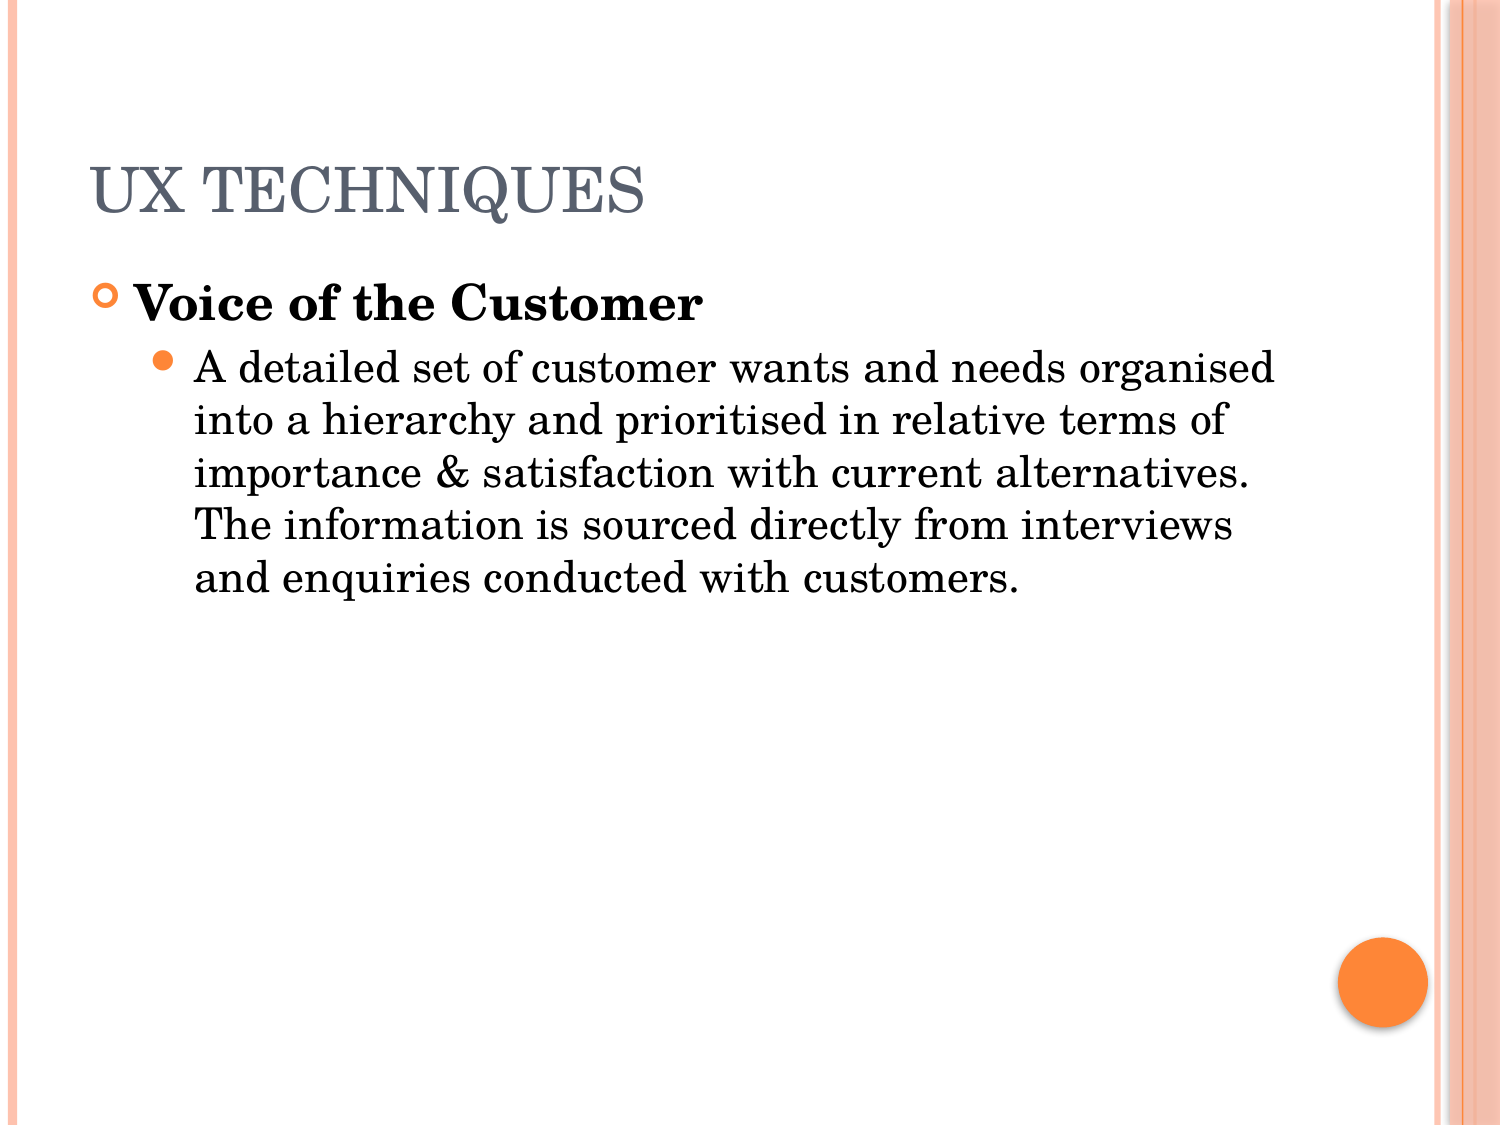

# UX Techniques
Voice of the Customer
A detailed set of customer wants and needs organised into a hierarchy and prioritised in relative terms of importance & satisfaction with current alternatives. The information is sourced directly from interviews and enquiries conducted with customers.